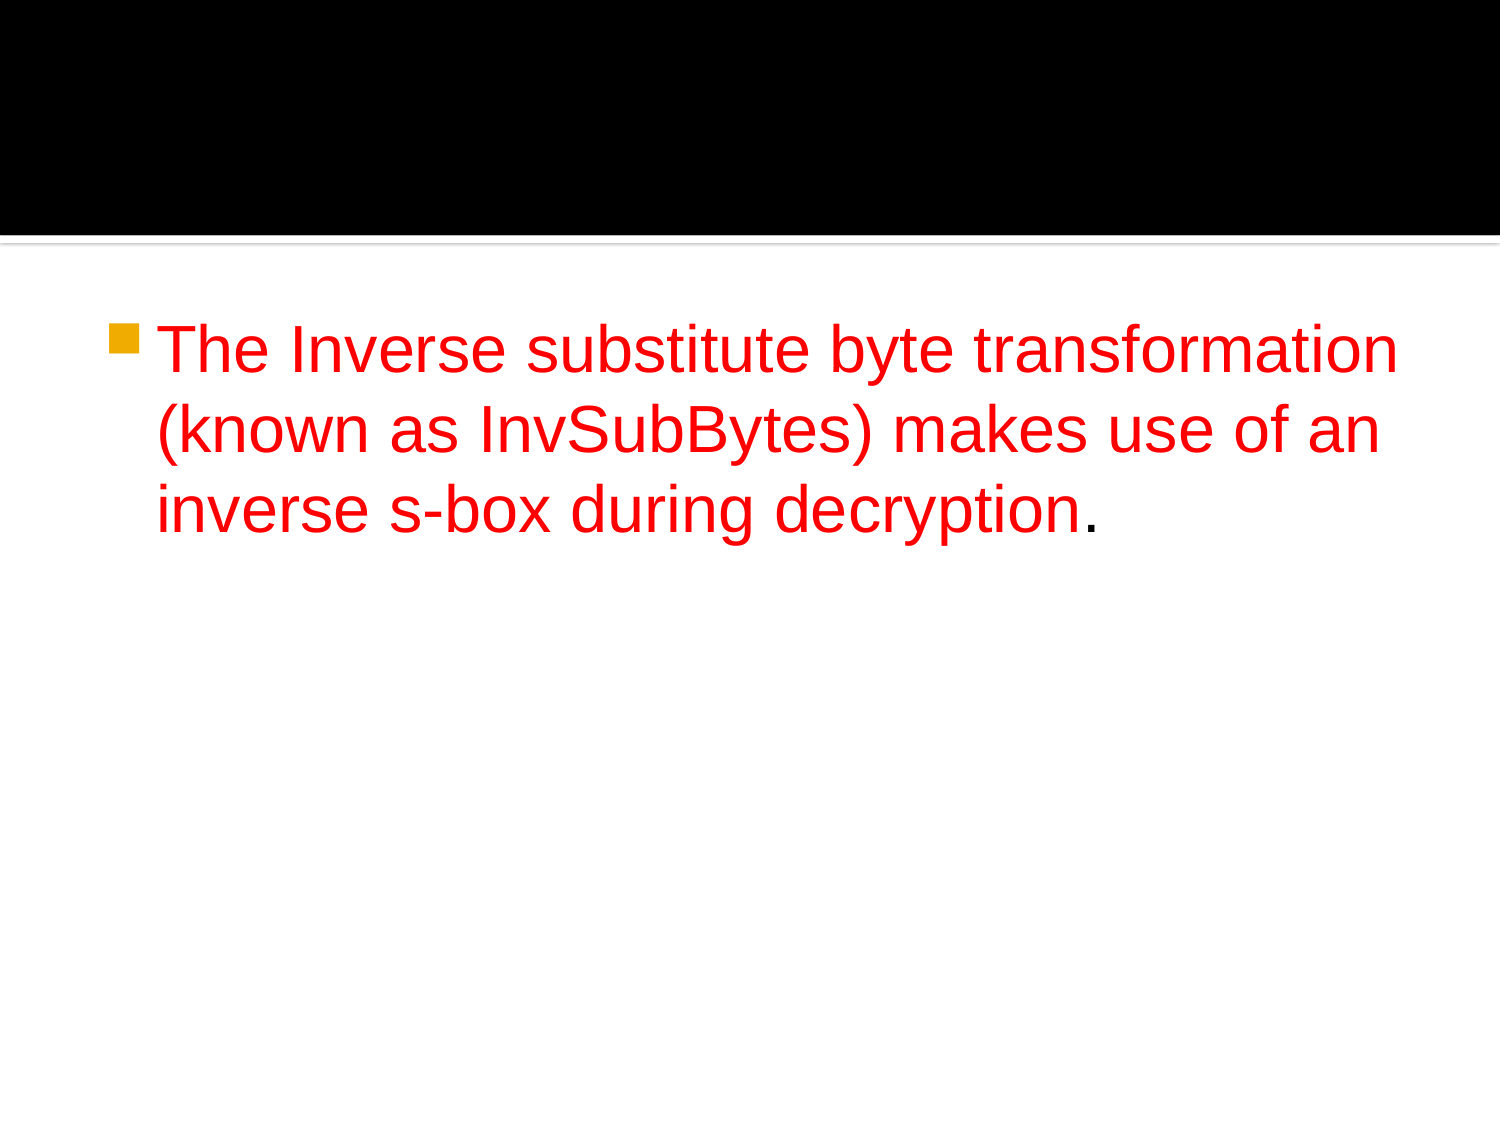

#
The Inverse substitute byte transformation (known as InvSubBytes) makes use of an inverse s-box during decryption.